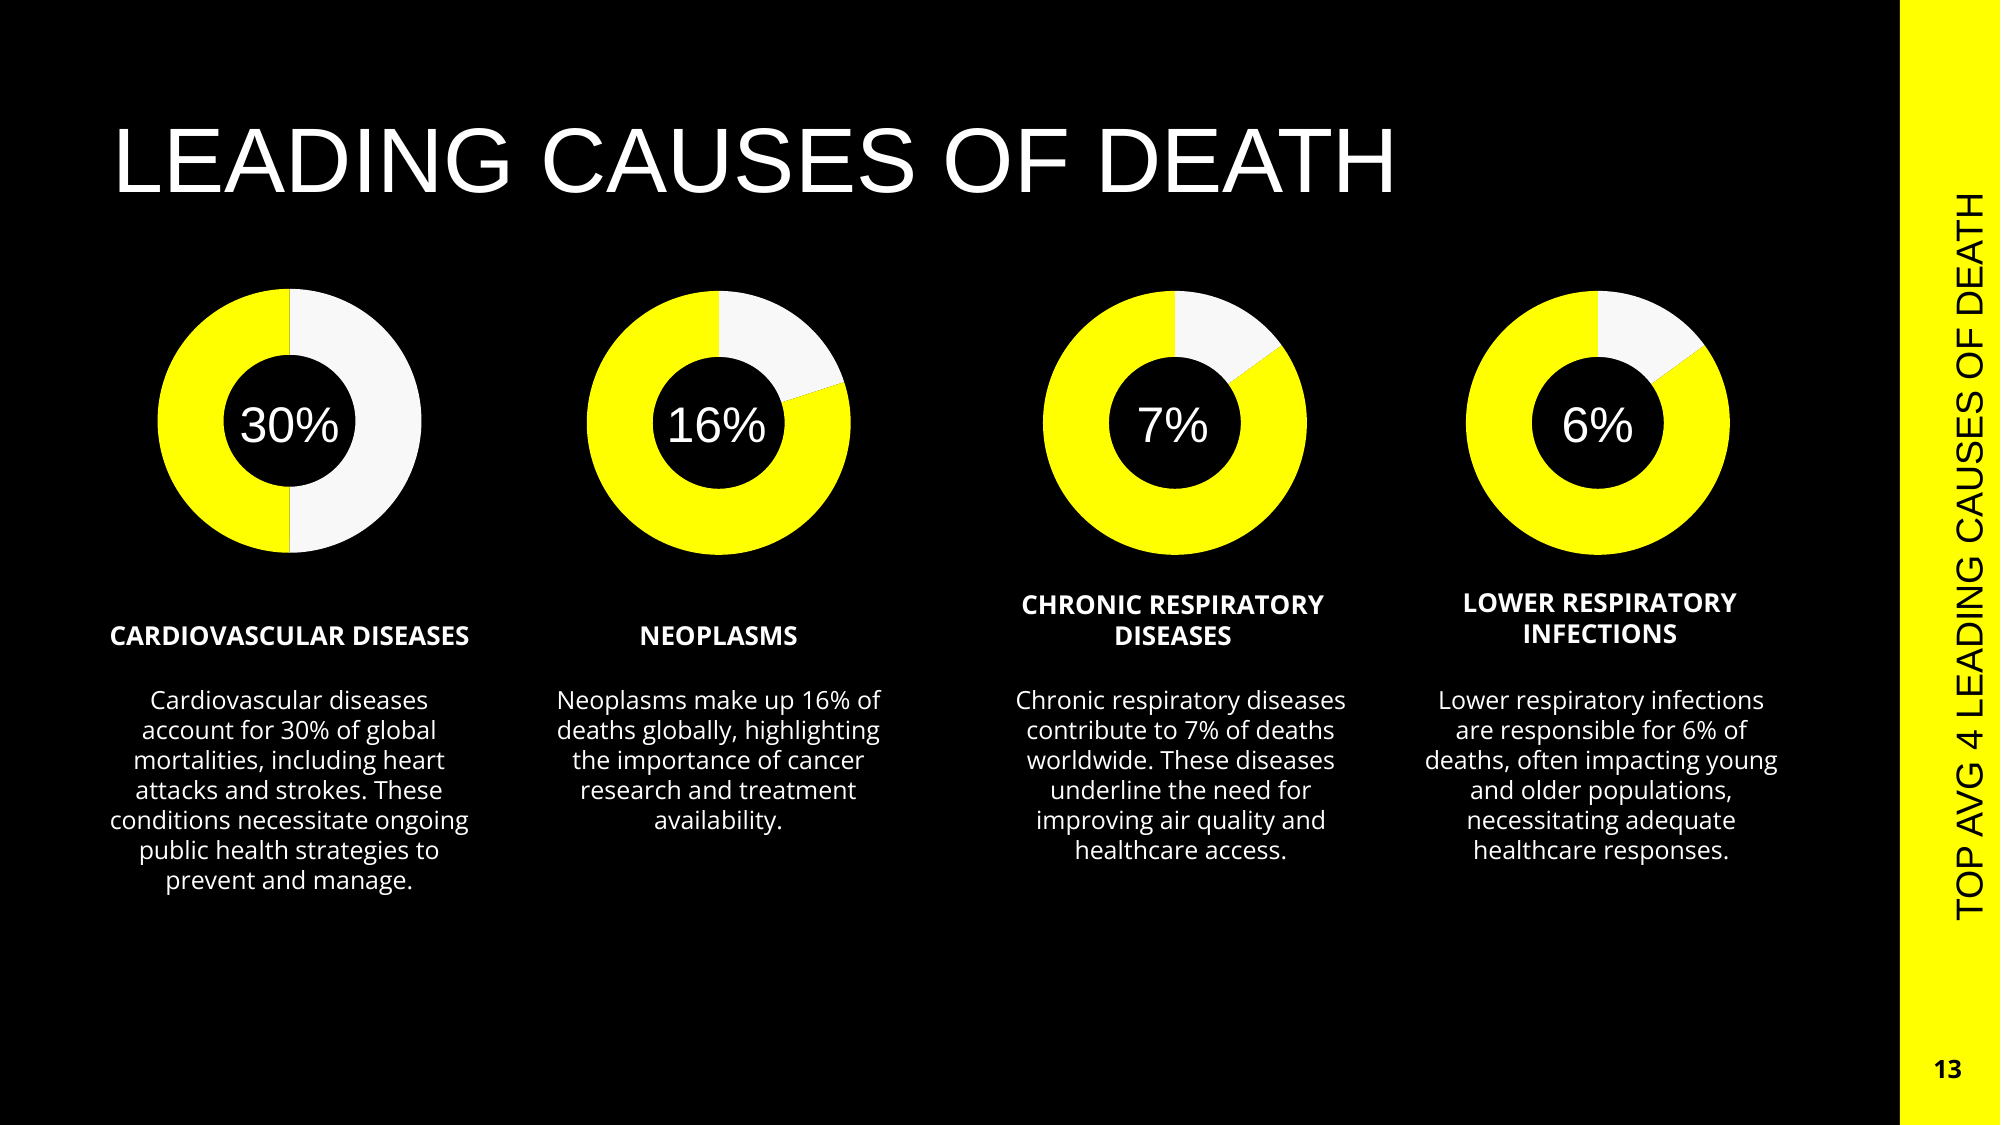

LEADING CAUSES OF DEATH

### Chart

| Category |  |
|---|---|
| Cardiovascular Diseases | 0.5 |
|  | 0.5 |

### Chart

| Category |  |
|---|---|
| Neoplasms | 0.2 |
|  | 0.8 |

### Chart

| Category |  |
|---|---|
| Lower Respiratory Infections | 0.15 |
|  | 0.85 |

### Chart

| Category |  |
|---|---|
| Chronic Respiratory Diseases | 0.15 |
|  | 0.85 |
30%
16%
7%
6%
TOP AVG 4 LEADING CAUSES OF DEATH
LOWER RESPIRATORY INFECTIONS
CARDIOVASCULAR DISEASES
NEOPLASMS
CHRONIC RESPIRATORY DISEASES
Cardiovascular diseases account for 30% of global mortalities, including heart attacks and strokes. These conditions necessitate ongoing public health strategies to prevent and manage.
Neoplasms make up 16% of deaths globally, highlighting the importance of cancer research and treatment availability.
Chronic respiratory diseases contribute to 7% of deaths worldwide. These diseases underline the need for improving air quality and healthcare access.
Lower respiratory infections are responsible for 6% of deaths, often impacting young and older populations, necessitating adequate healthcare responses.
13